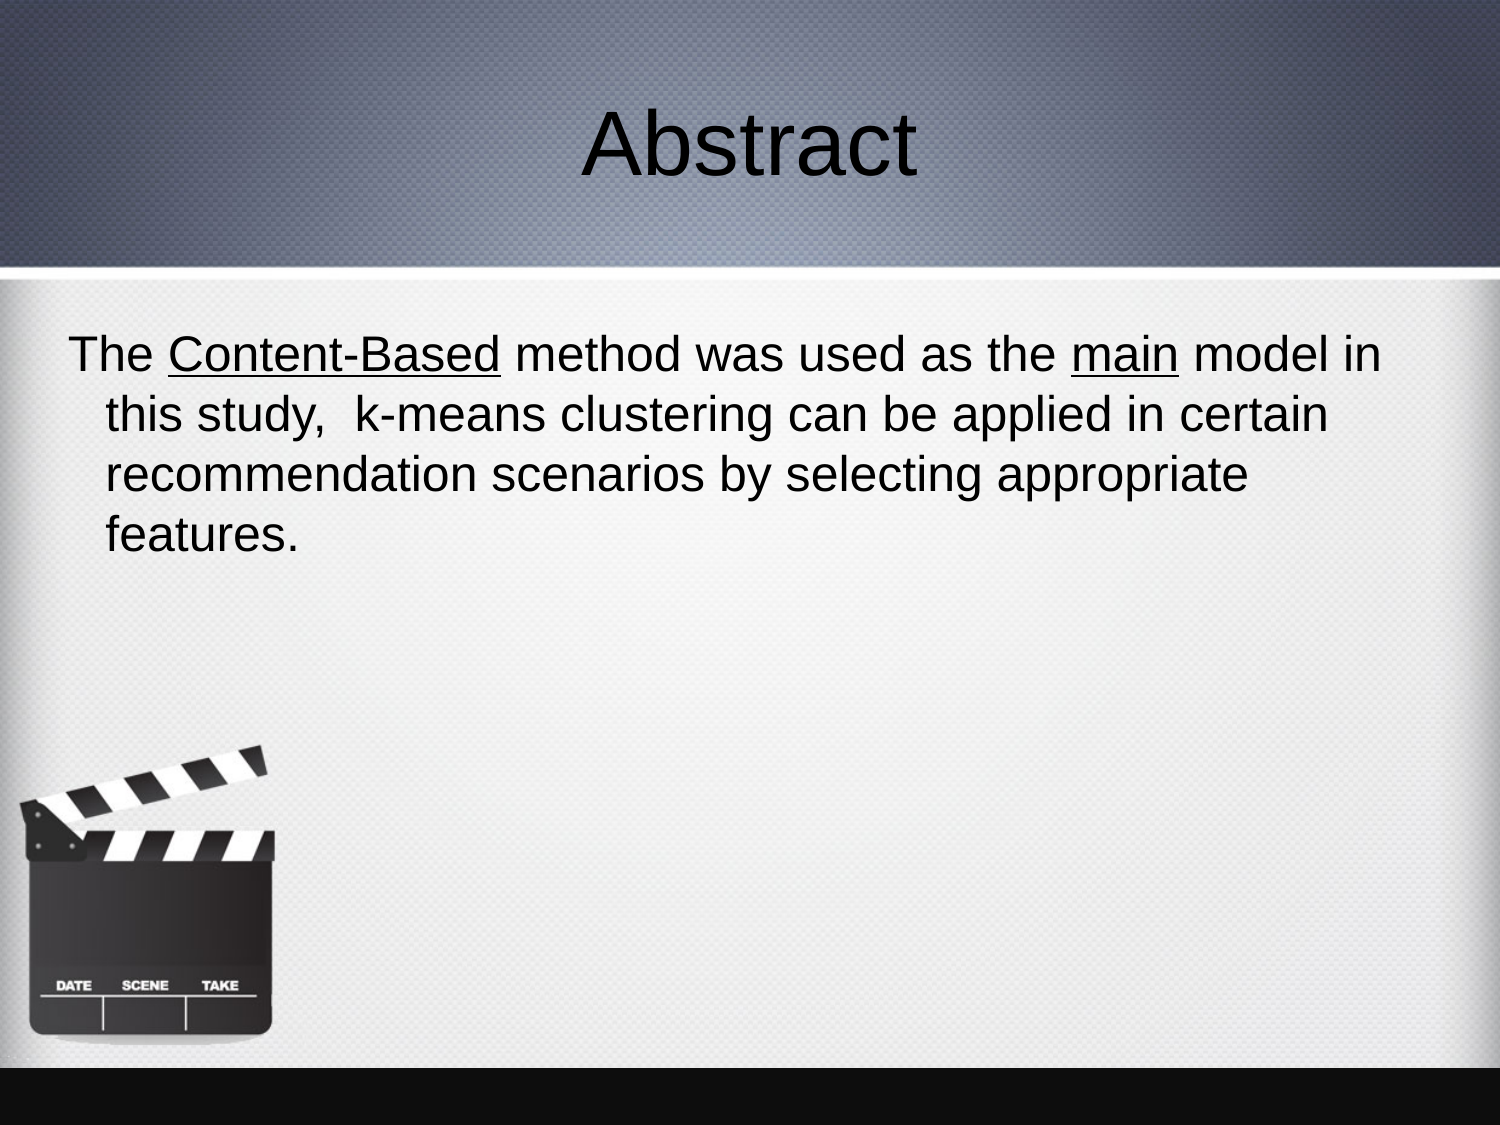

# Abstract
The Content-Based method was used as the main model in this study,  k-means clustering can be applied in certain recommendation scenarios by selecting appropriate features.